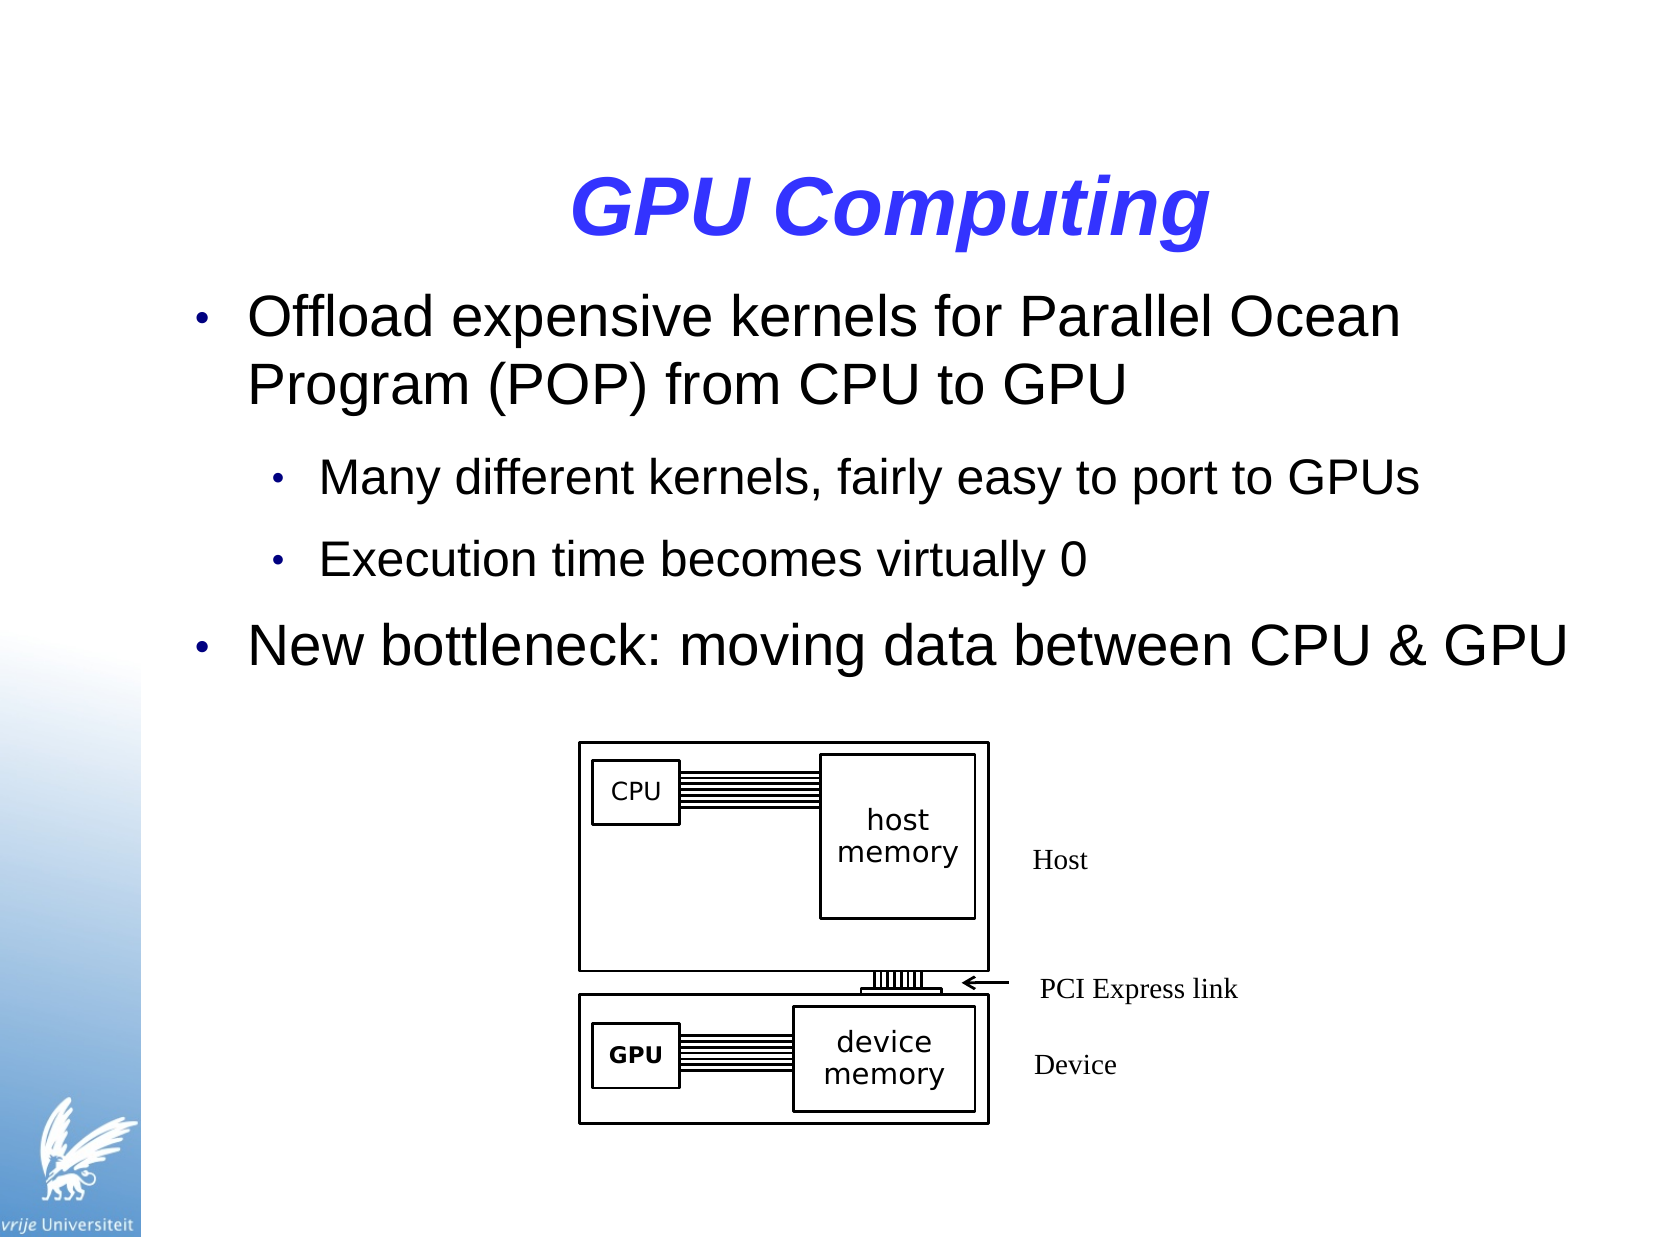

# GPU Computing
Offload expensive kernels for Parallel Ocean Program (POP) from CPU to GPU
Many different kernels, fairly easy to port to GPUs
Execution time becomes virtually 0
New bottleneck: moving data between CPU & GPU

host
memory
CPU
Host
PCI Express link

device
memory
GPU
Device